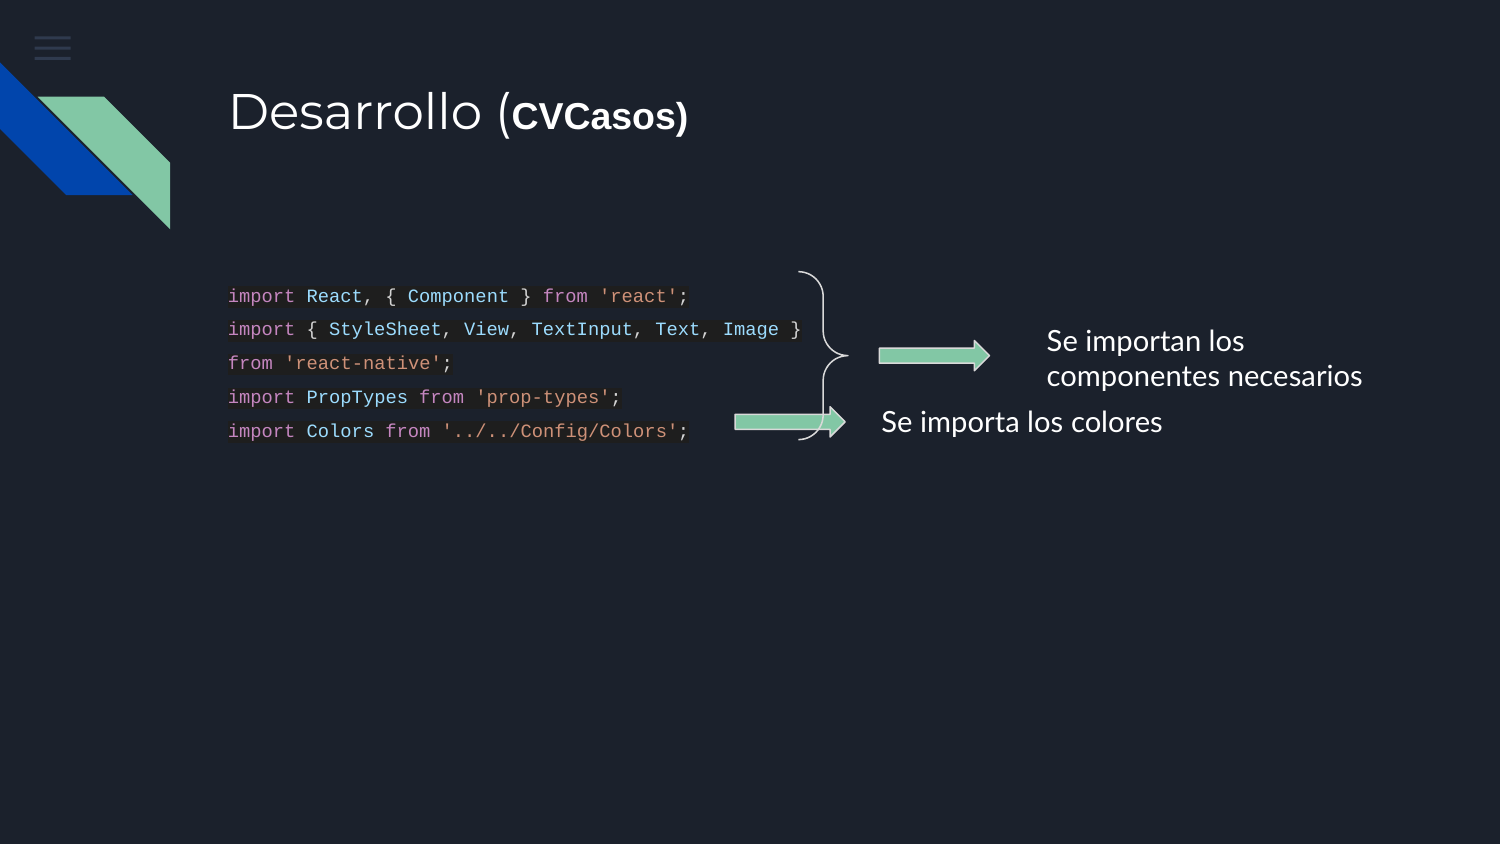

# Desarrollo (CVCasos)
import React, { Component } from 'react';
import { StyleSheet, View, TextInput, Text, Image } from 'react-native';
import PropTypes from 'prop-types';
import Colors from '../../Config/Colors';

Se importan los componentes necesarios

Se importa los colores